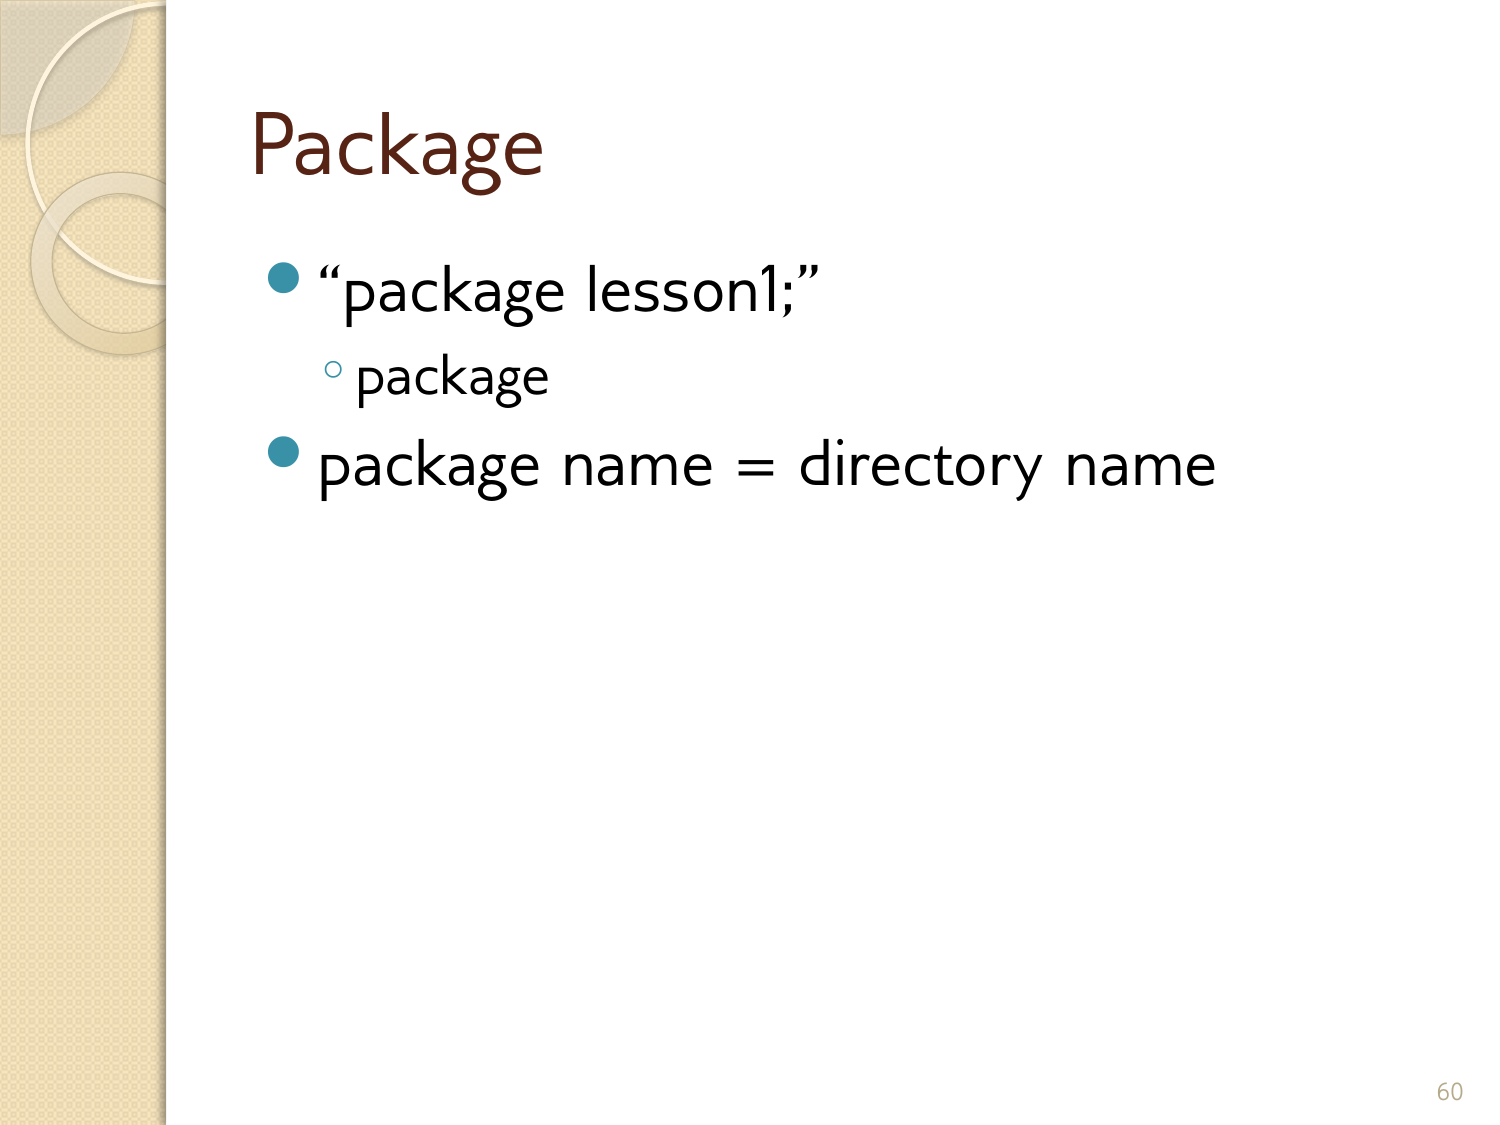

# Package
“package lesson1;”
package
package name = directory name
60